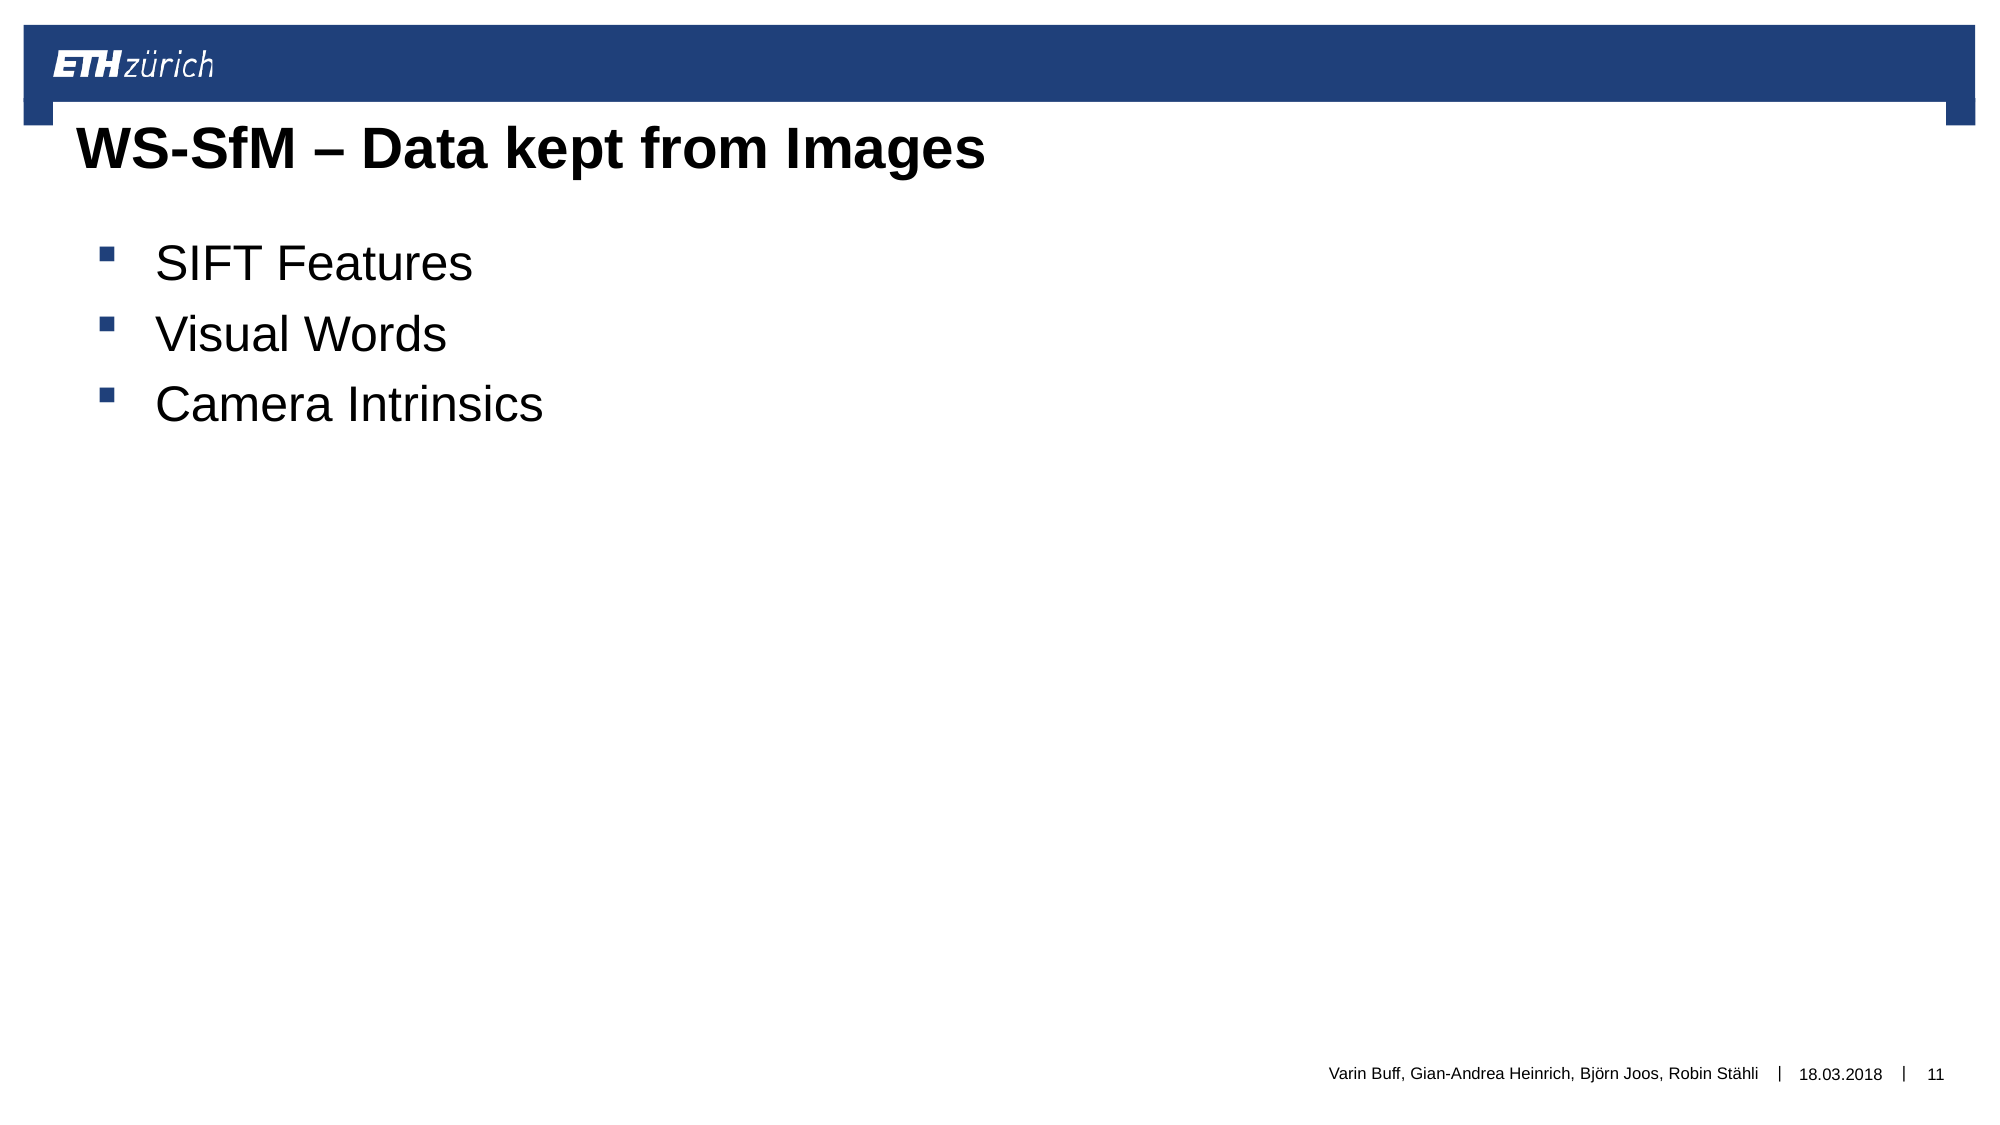

# WS-SfM – Data kept from Images
SIFT Features
Visual Words
Camera Intrinsics

Varin Buff, Gian-Andrea Heinrich, Björn Joos, Robin Stähli
18.03.2018
11